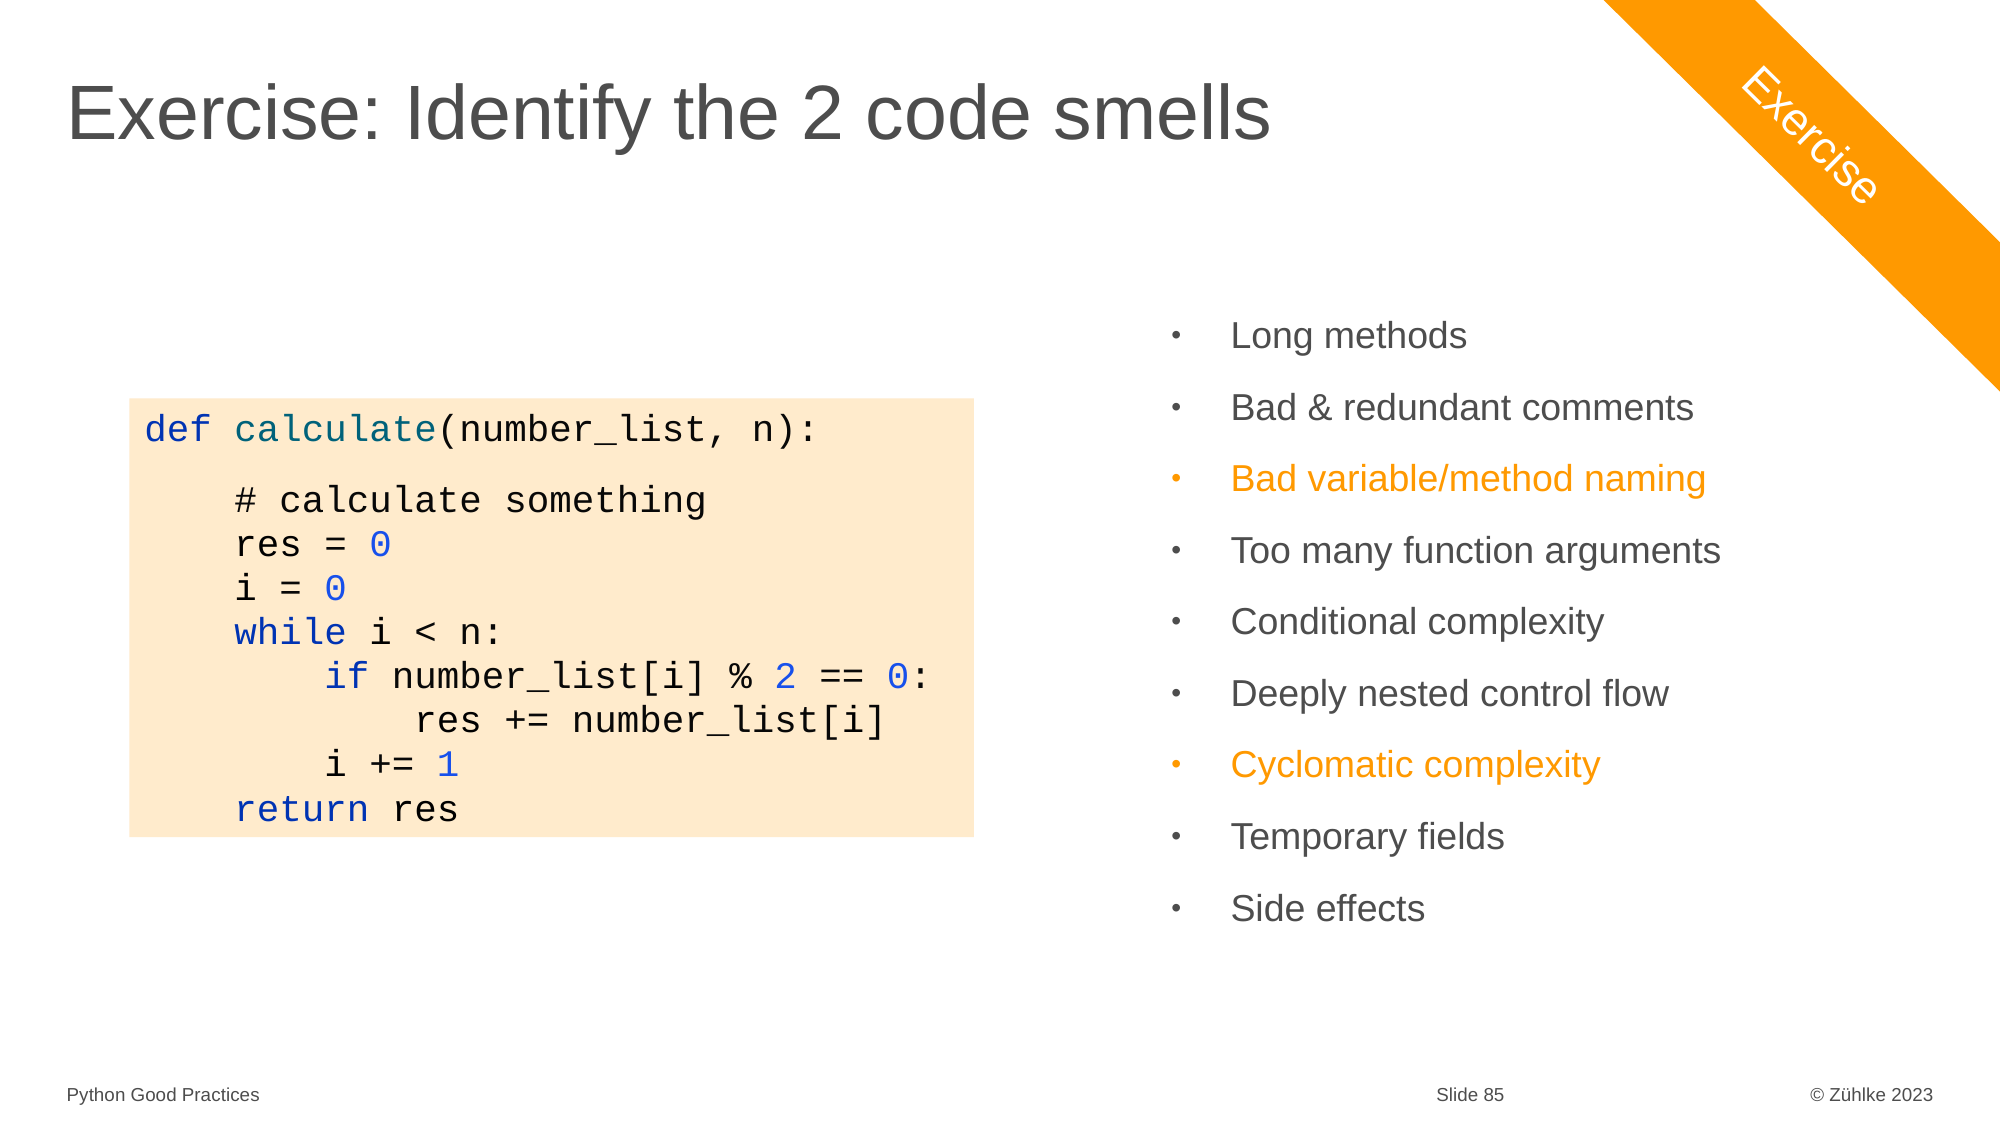

# Exercise: Identify the 2 code smells
Exercise

Long methods
Bad & redundant comments
Bad variable/method naming
Too many function arguments
Conditional complexity
Deeply nested control flow
Cyclomatic complexity
Temporary fields
Side effects
def calculate(number_list, n):
    # calculate something
    res = 0
    i = 0
    while i < n:
        if number_list[i] % 2 == 0:
            res += number_list[i]
        i += 1
    return res